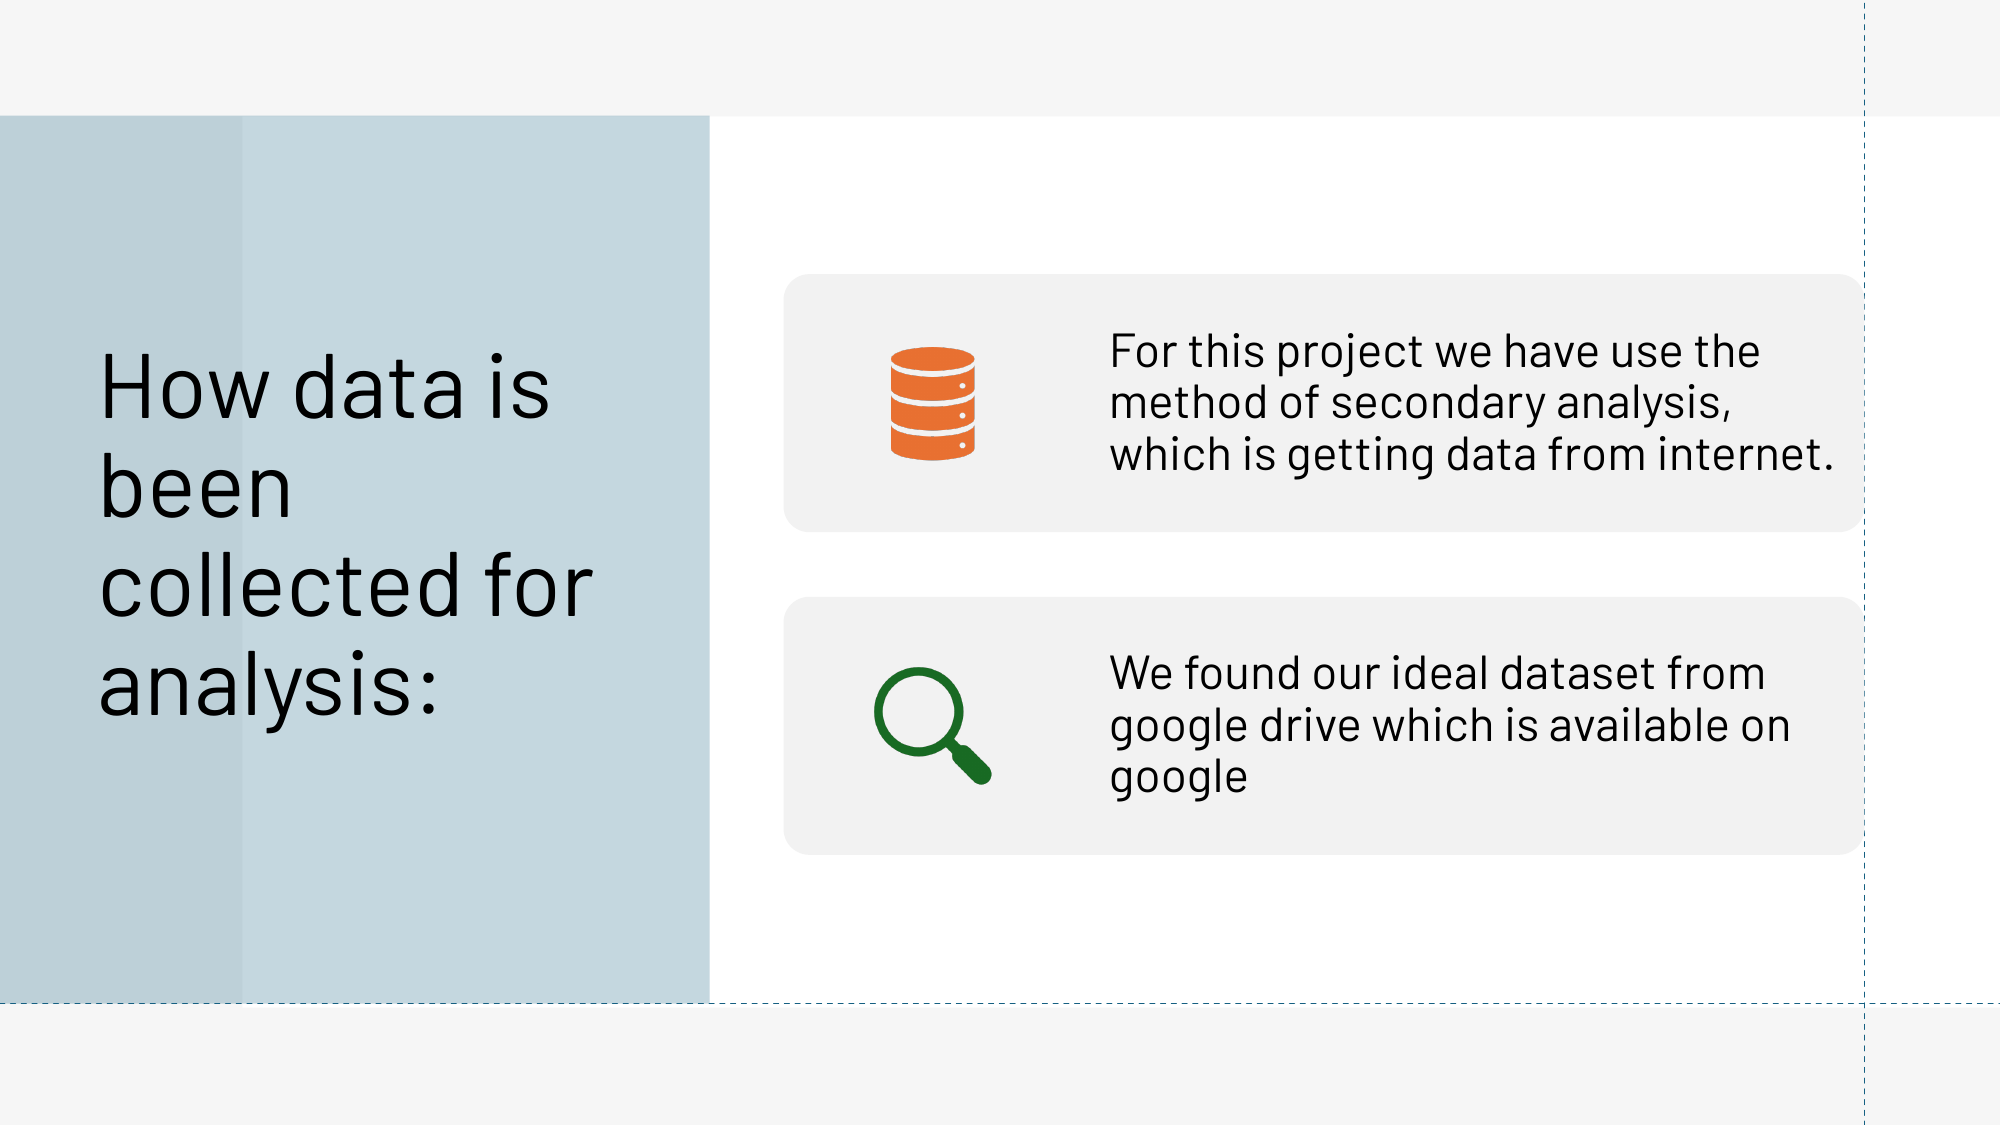

# How data is been collected for analysis:

For this project we have use the method of secondary analysis, which is getting data from internet.
We found our ideal dataset from google drive which is available on google